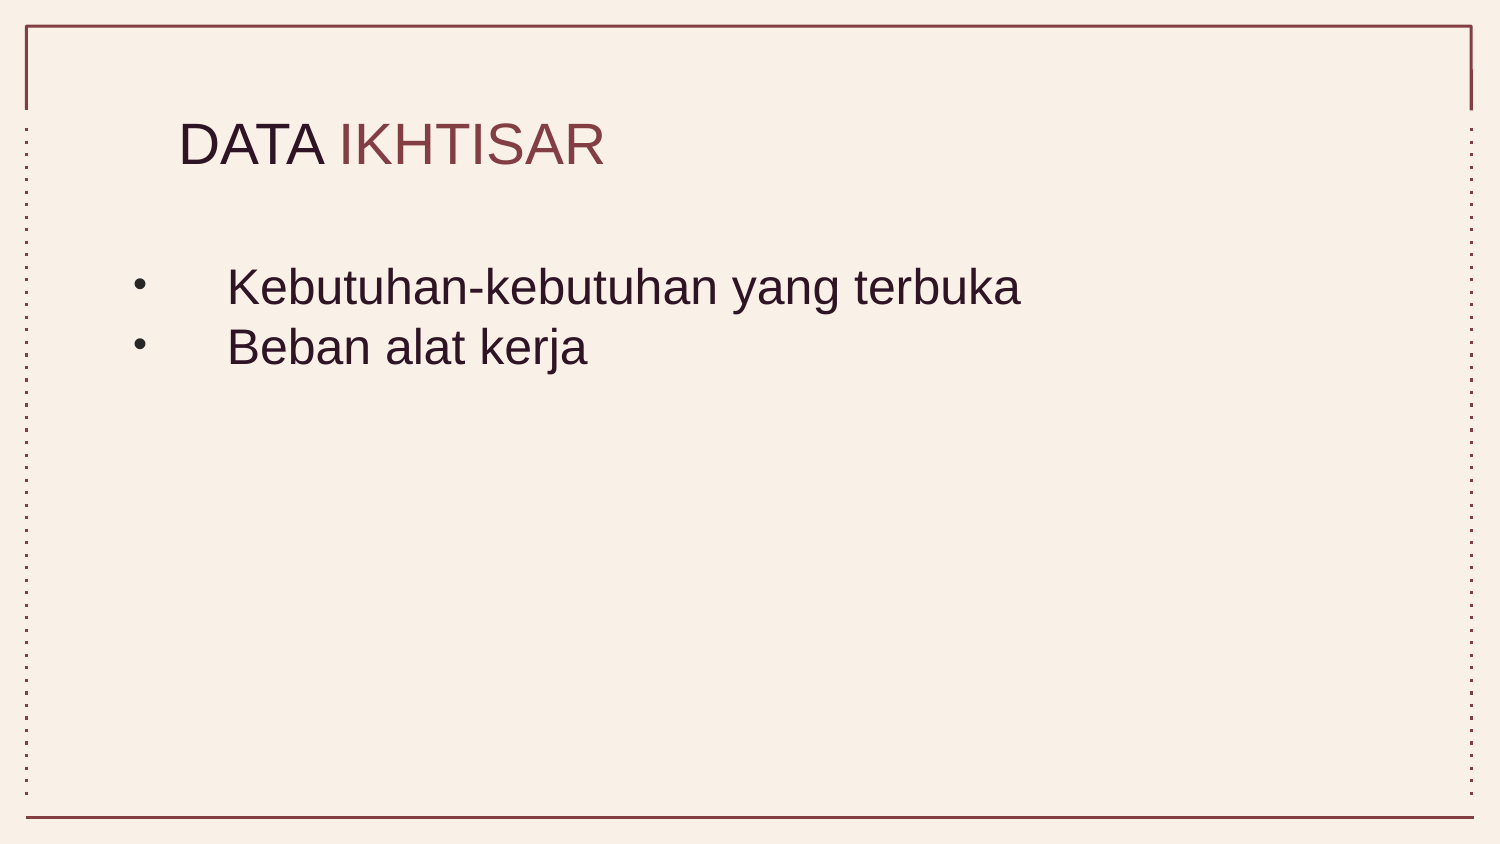

DATA IKHTISAR
Kebutuhan-kebutuhan yang terbuka
Beban alat kerja